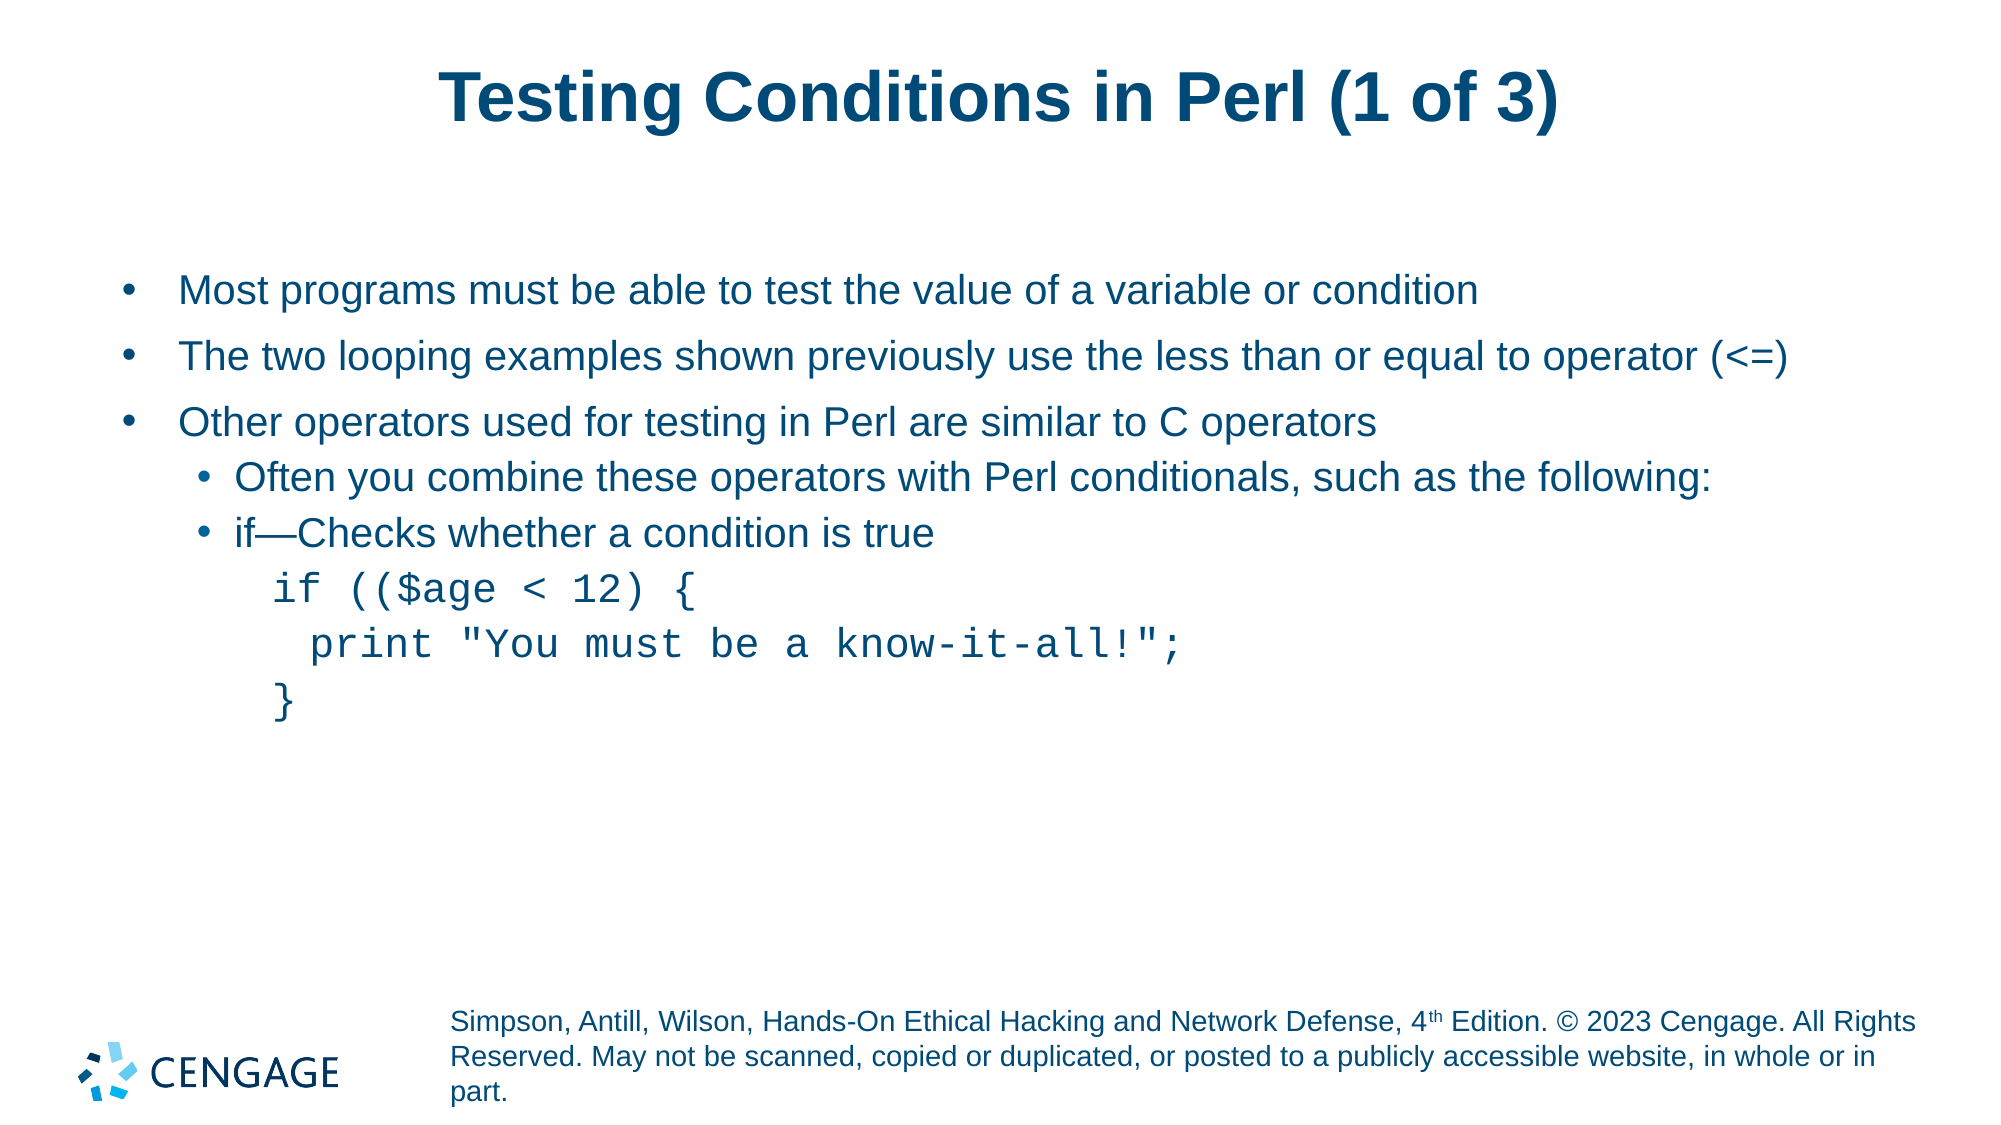

# Testing Conditions in Perl (1 of 3)
Most programs must be able to test the value of a variable or condition
The two looping examples shown previously use the less than or equal to operator (<=)
Other operators used for testing in Perl are similar to C operators
Often you combine these operators with Perl conditionals, such as the following:
if—Checks whether a condition is true
if (($age < 12) {
	print "You must be a know-it-all!";
}